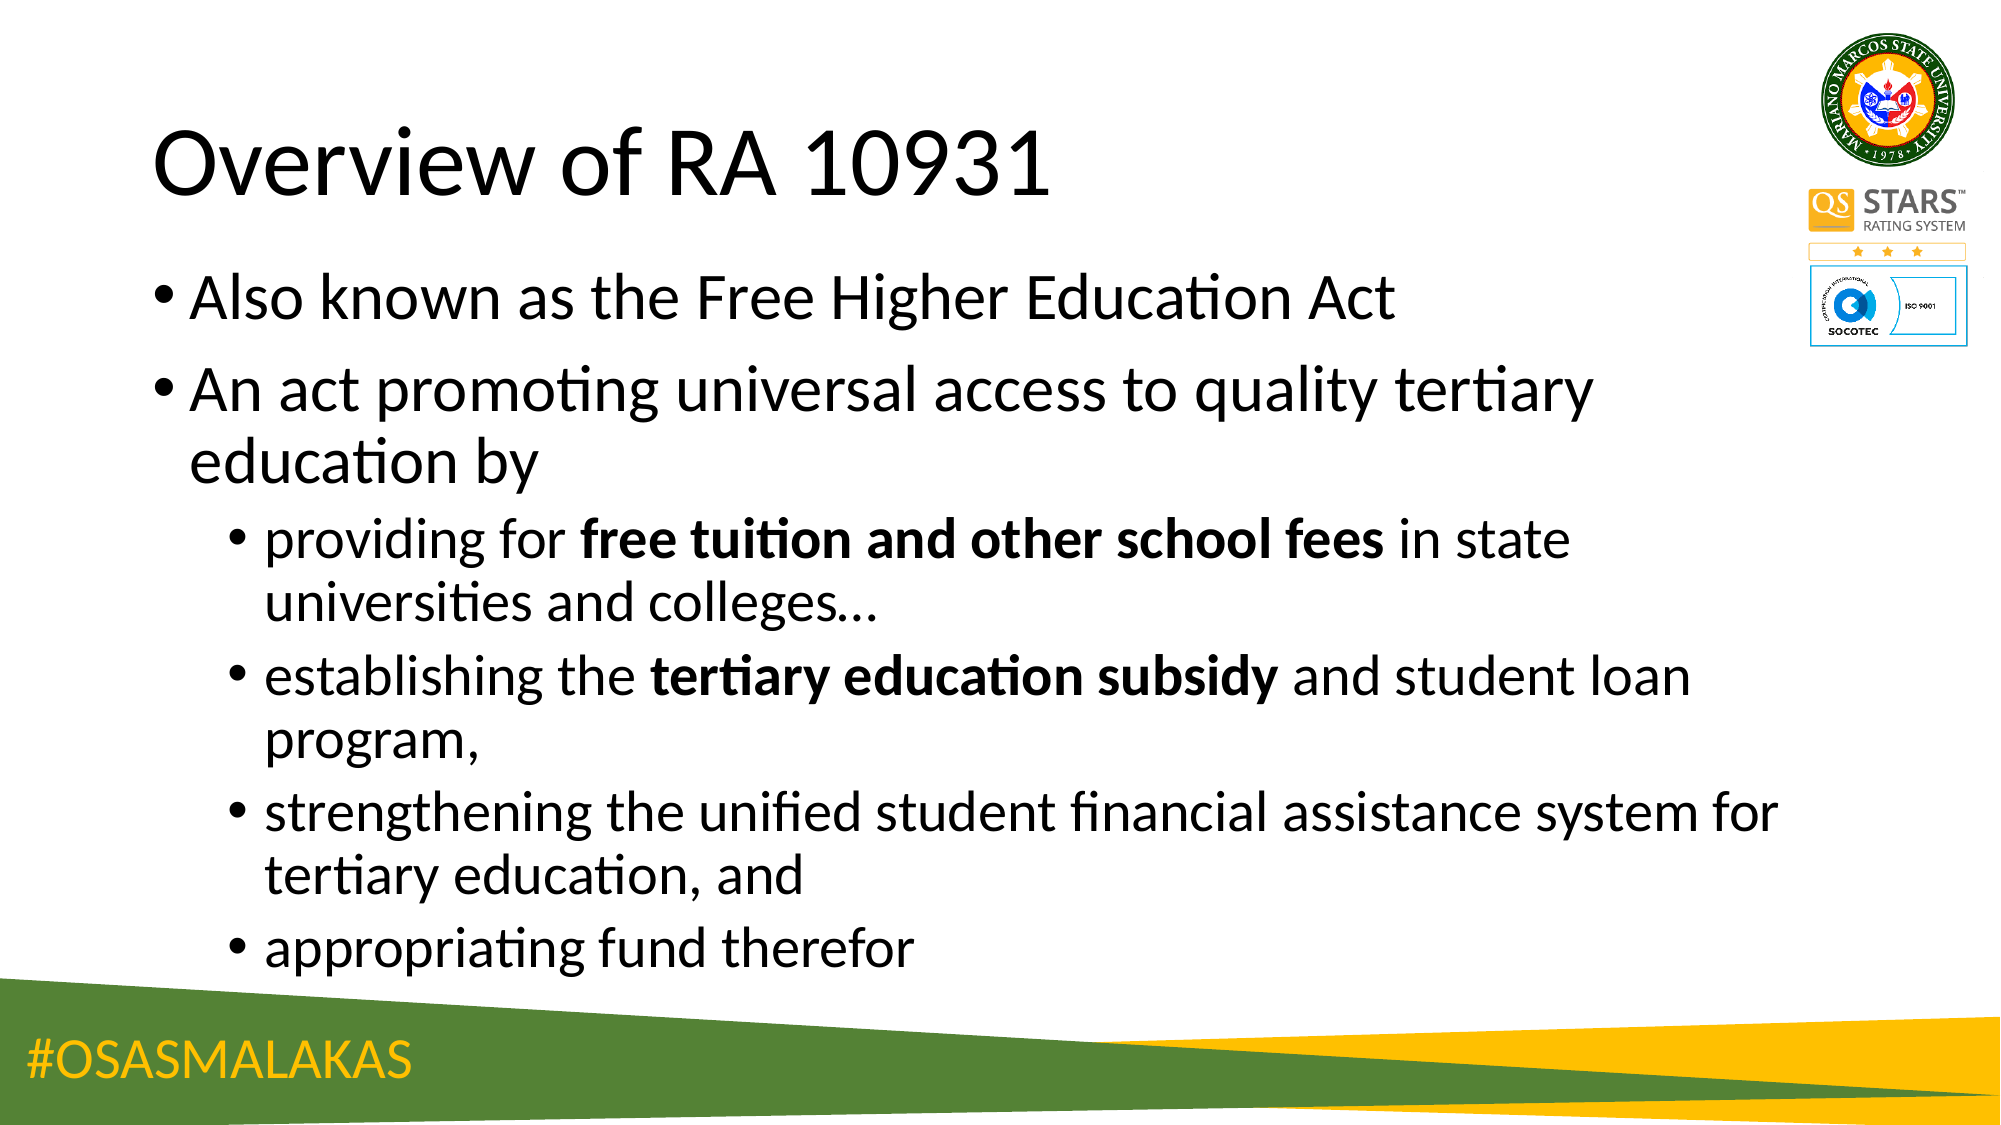

# Overview of RA 10931
Also known as the Free Higher Education Act
An act promoting universal access to quality tertiary education by
providing for free tuition and other school fees in state universities and colleges…
establishing the tertiary education subsidy and student loan program,
strengthening the unified student financial assistance system for tertiary education, and
appropriating fund therefor